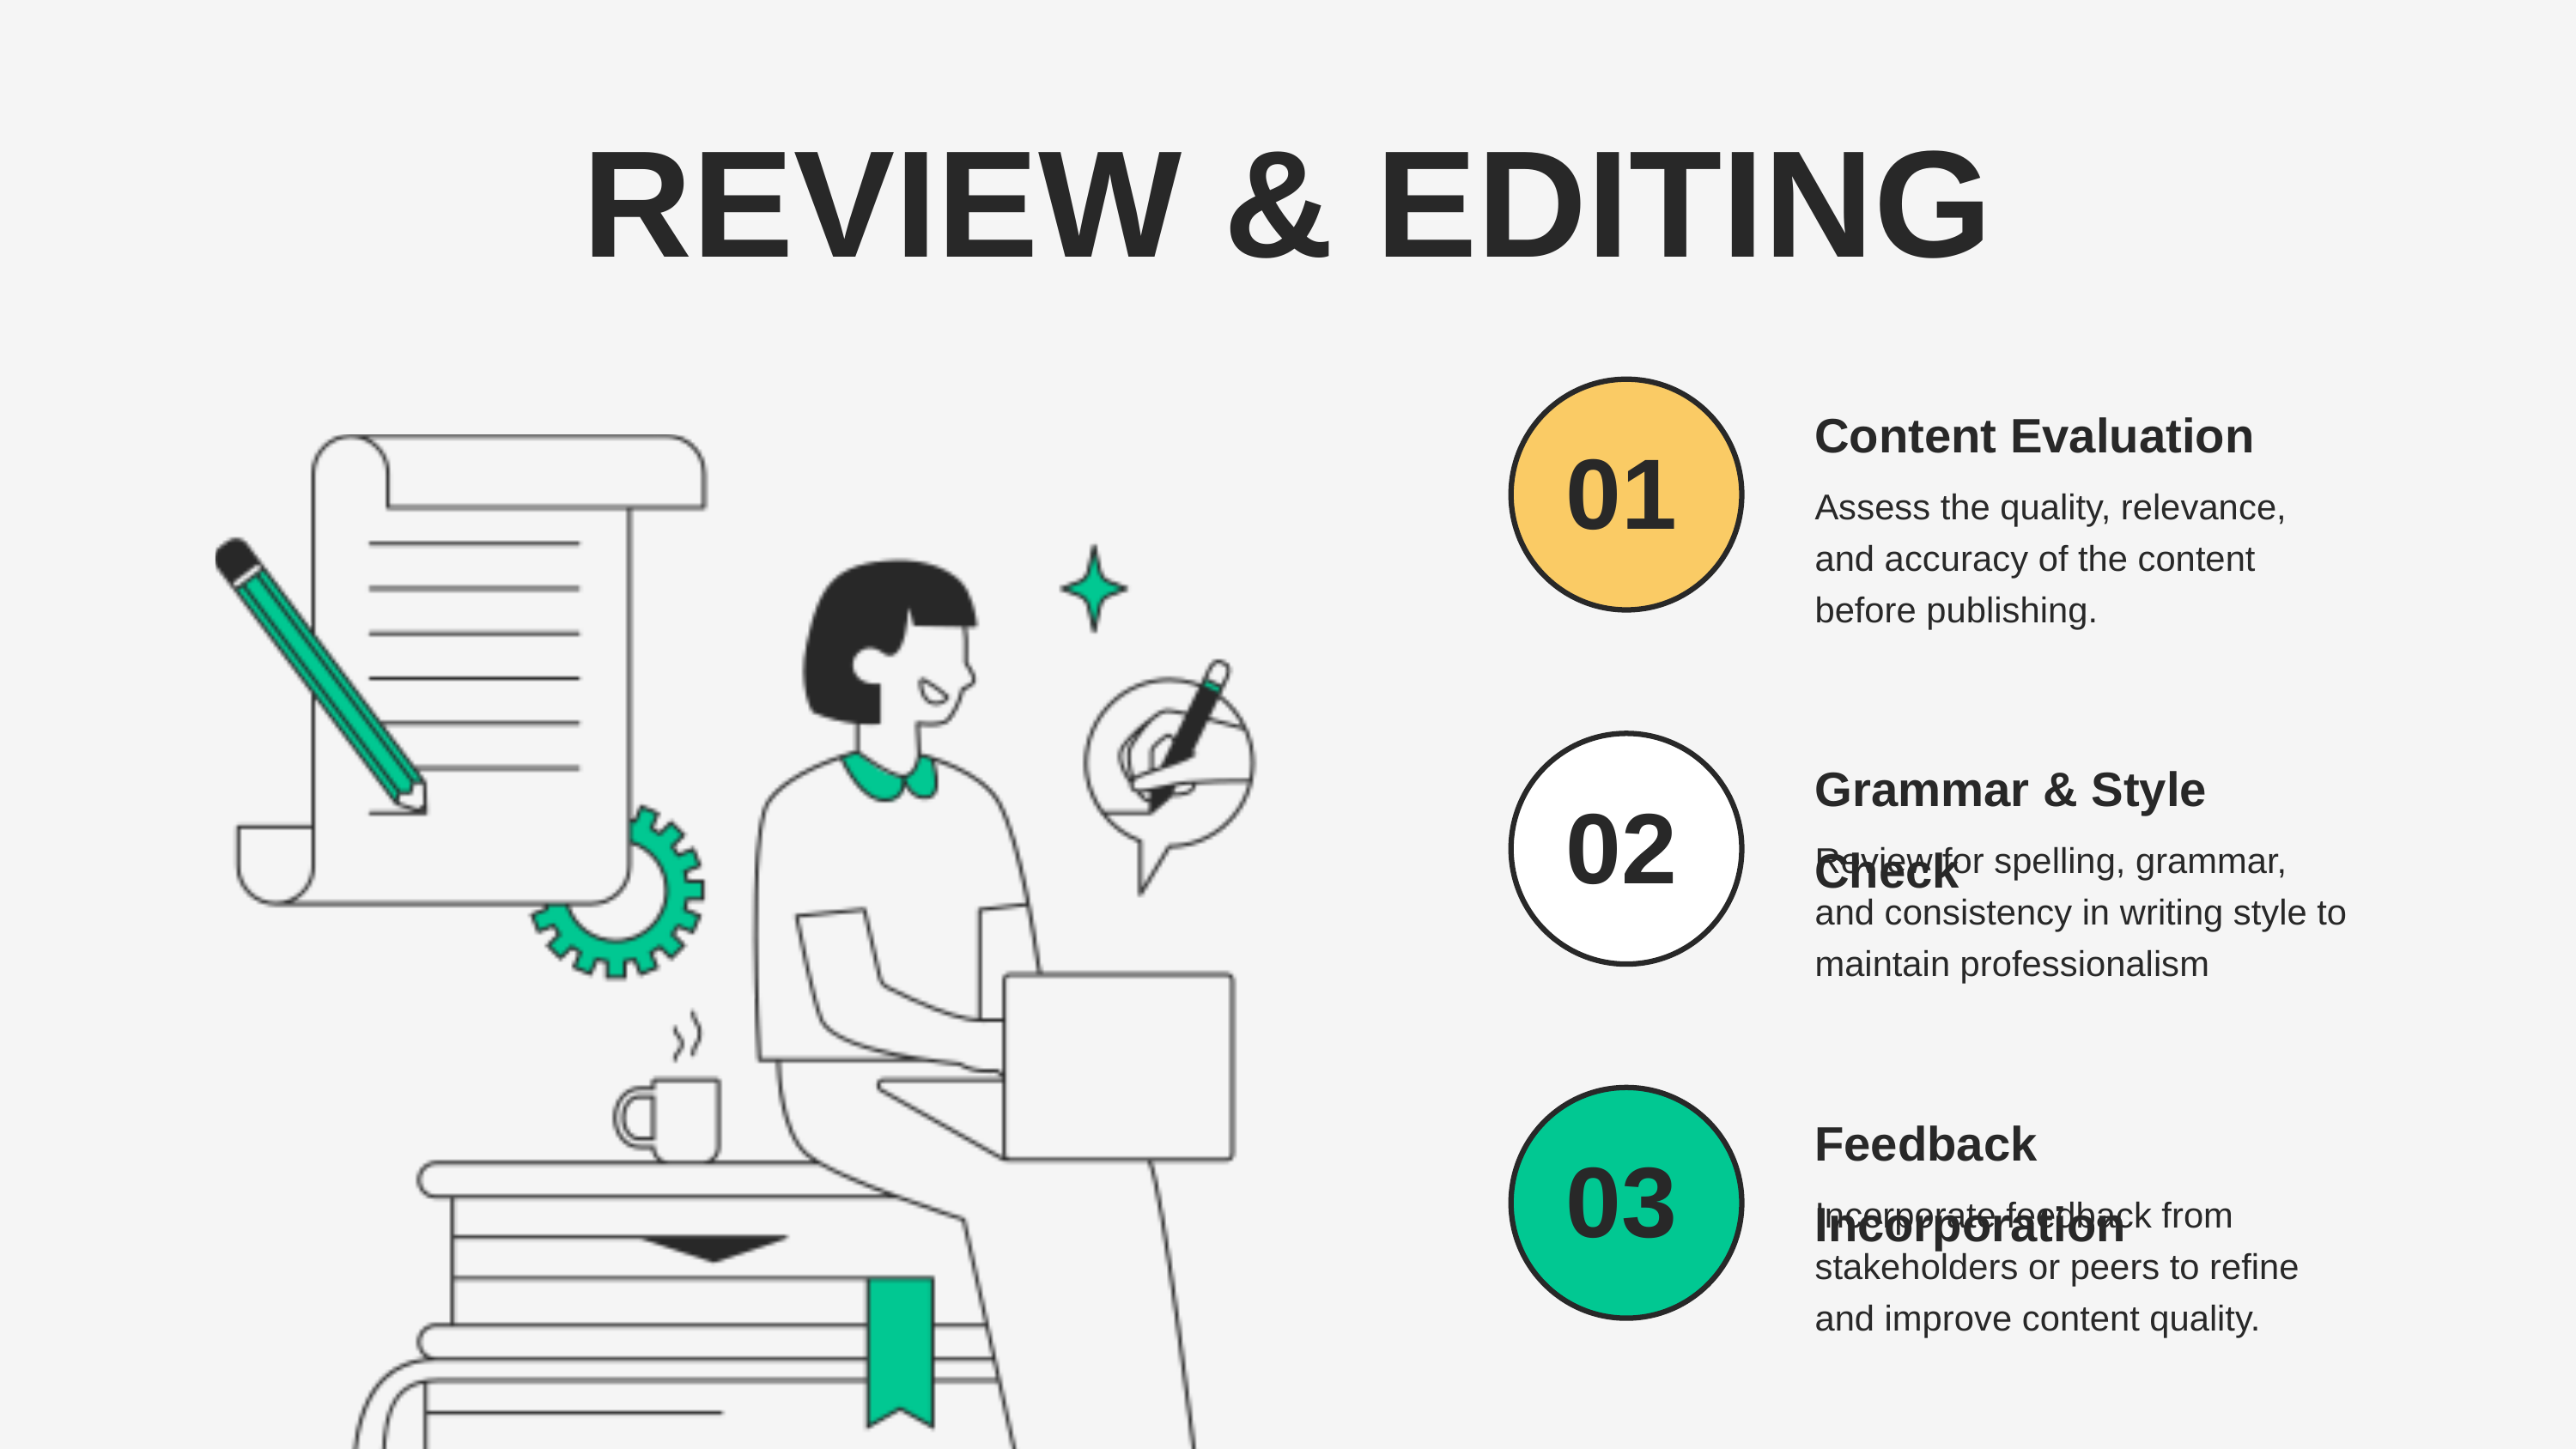

REVIEW & EDITING

Content Evaluation
01

Assess the quality, relevance, and accuracy of the content before publishing.

Grammar & Style Check
02
Review for spelling, grammar, and consistency in writing style to maintain professionalism

Feedback Incorporation
03
Incorporate feedback from stakeholders or peers to refine and improve content quality.